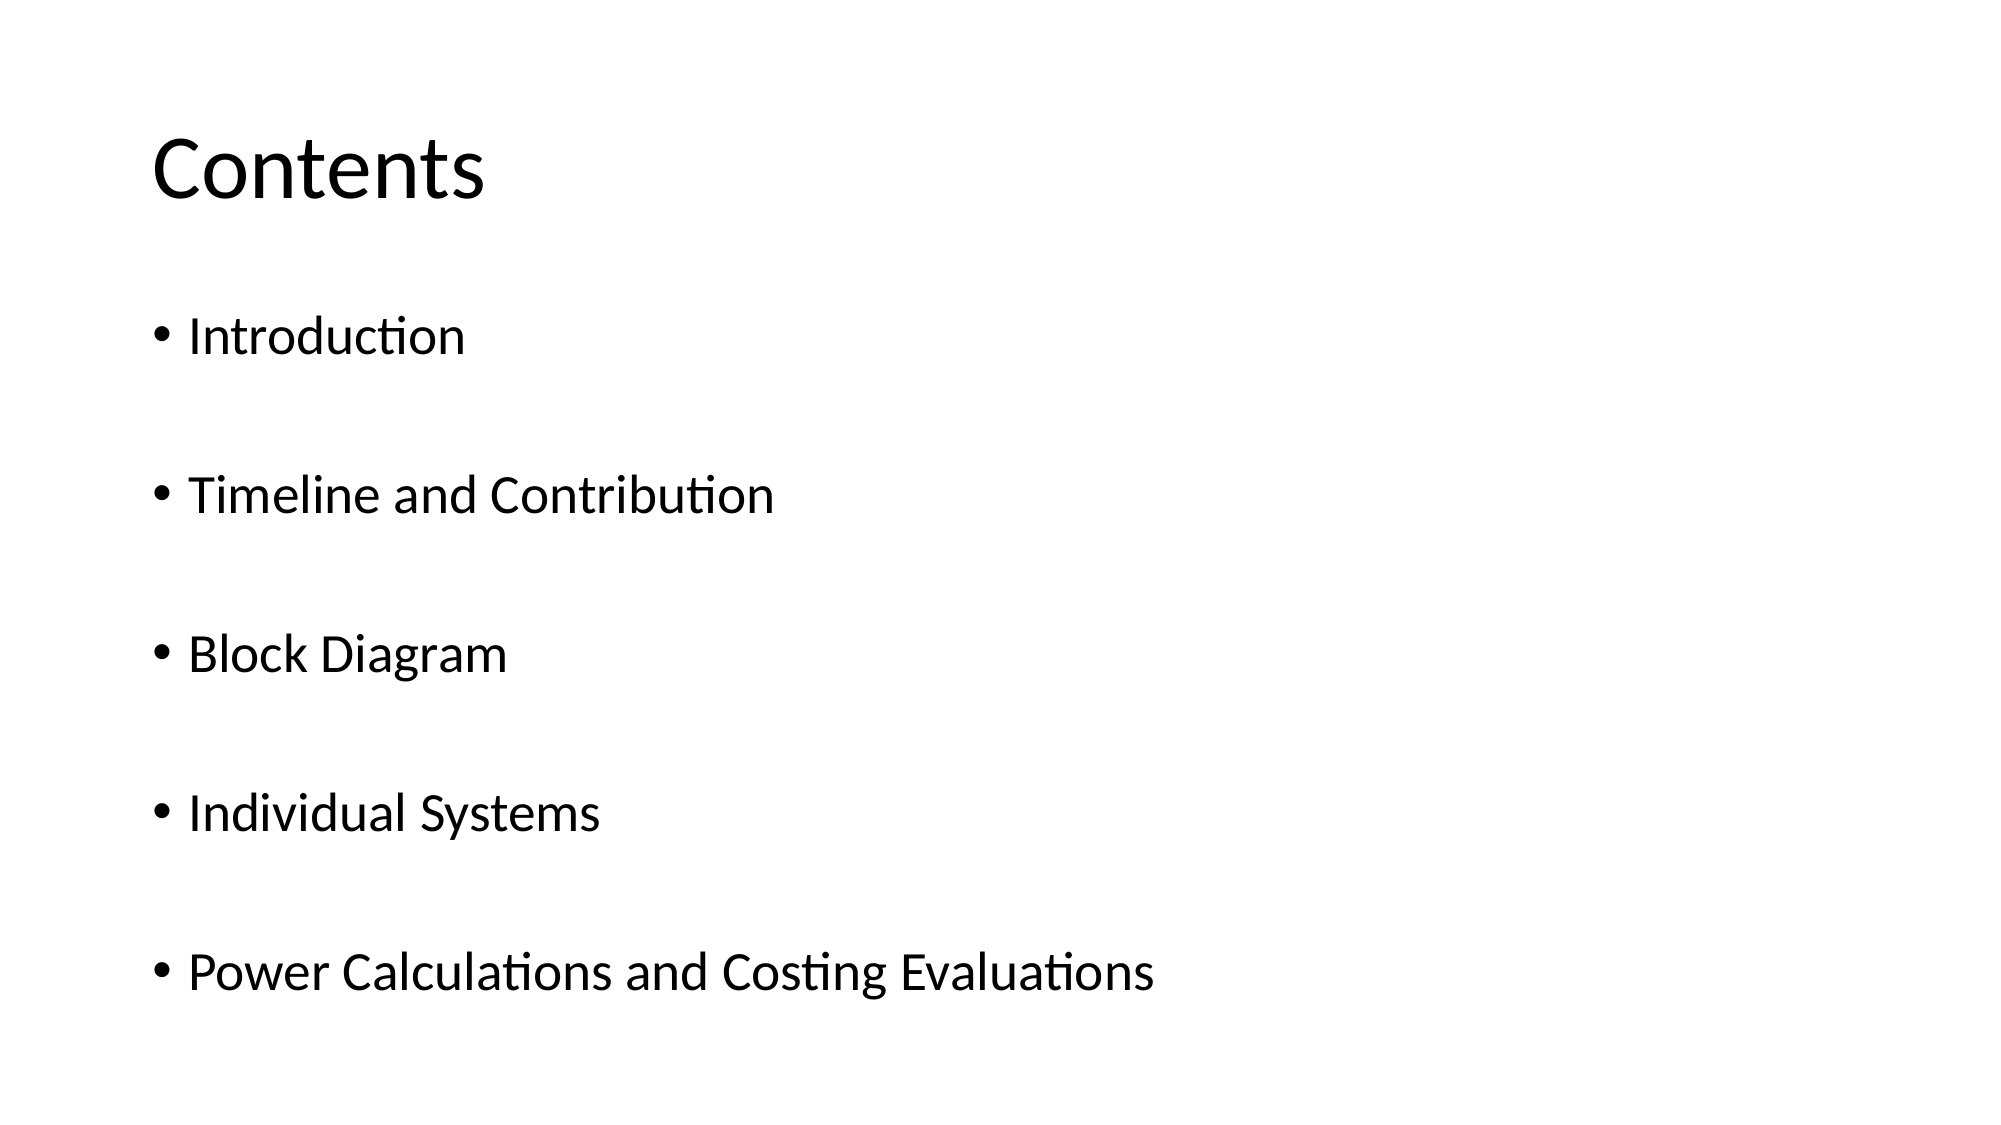

# Contents
Introduction

Timeline and Contribution

Block Diagram

Individual Systems

Power Calculations and Costing Evaluations